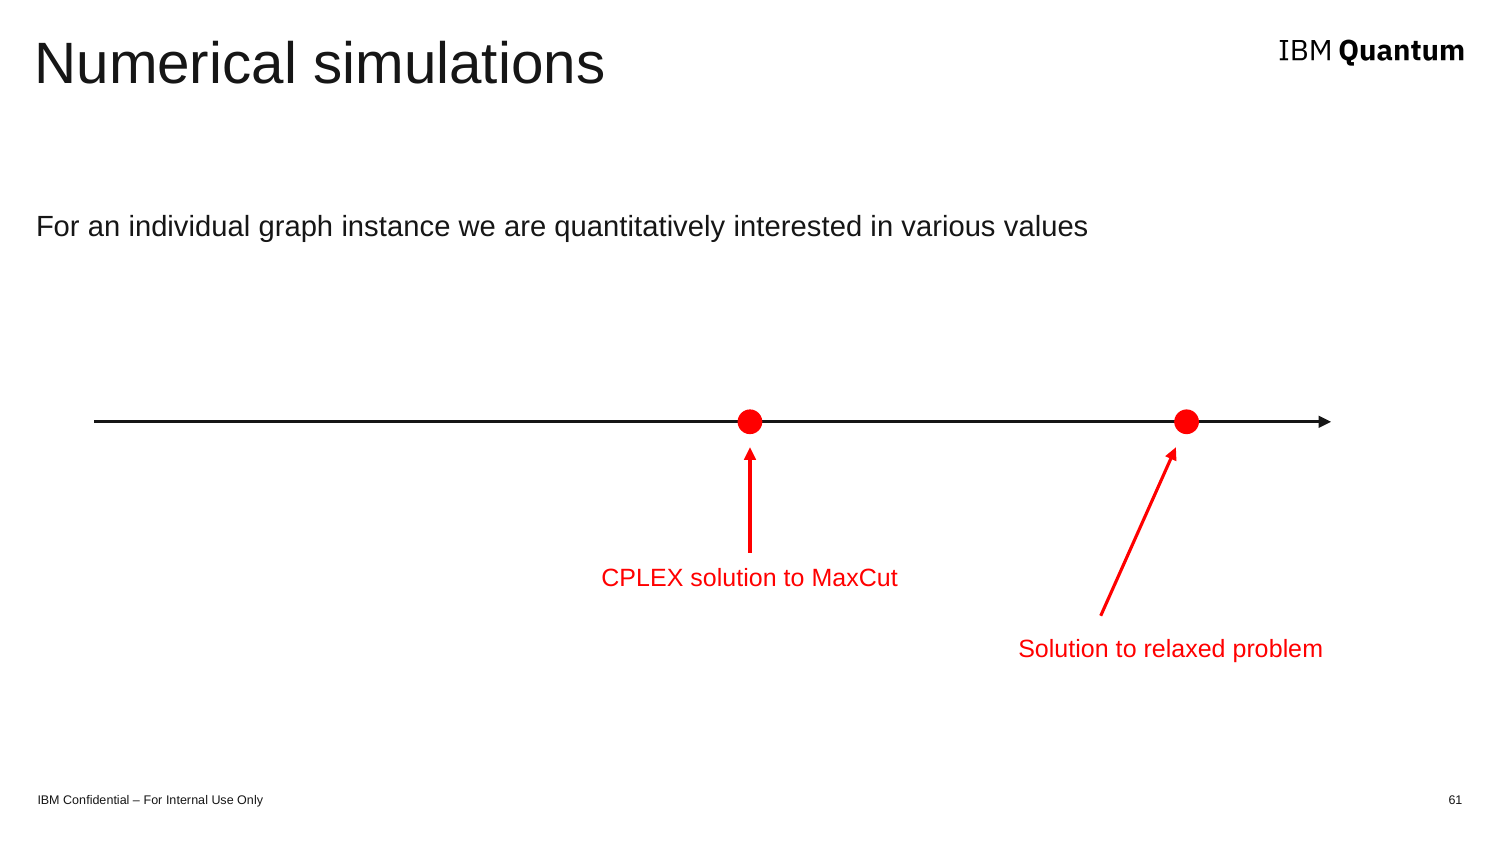

# Numerical simulations
For an individual graph instance we are quantitatively interested in various values

CPLEX solution to MaxCut
Solution to relaxed problem
IBM Confidential – For Internal Use Only
61